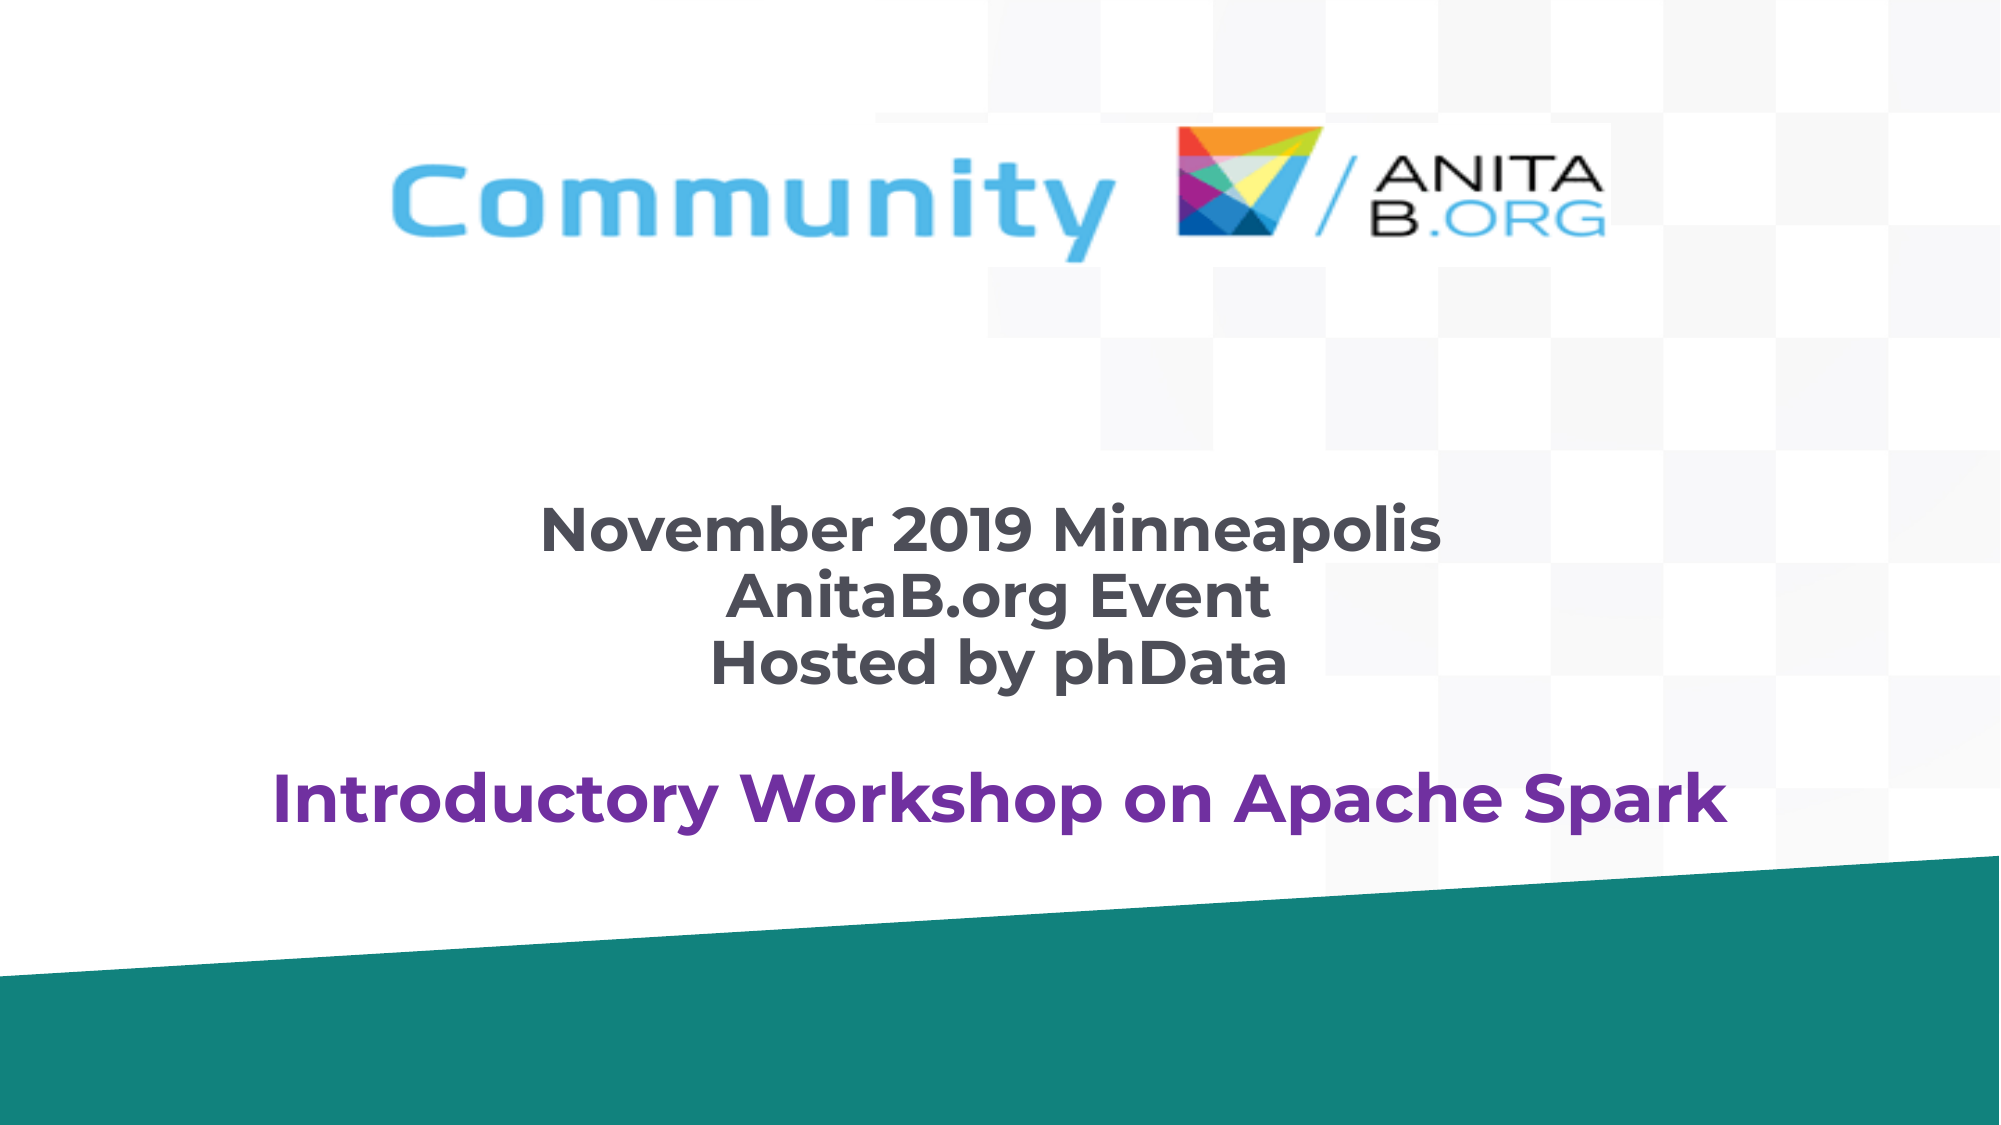

# November 2019 Minneapolis AnitaB.org Event Hosted by phData Introductory Workshop on Apache Spark